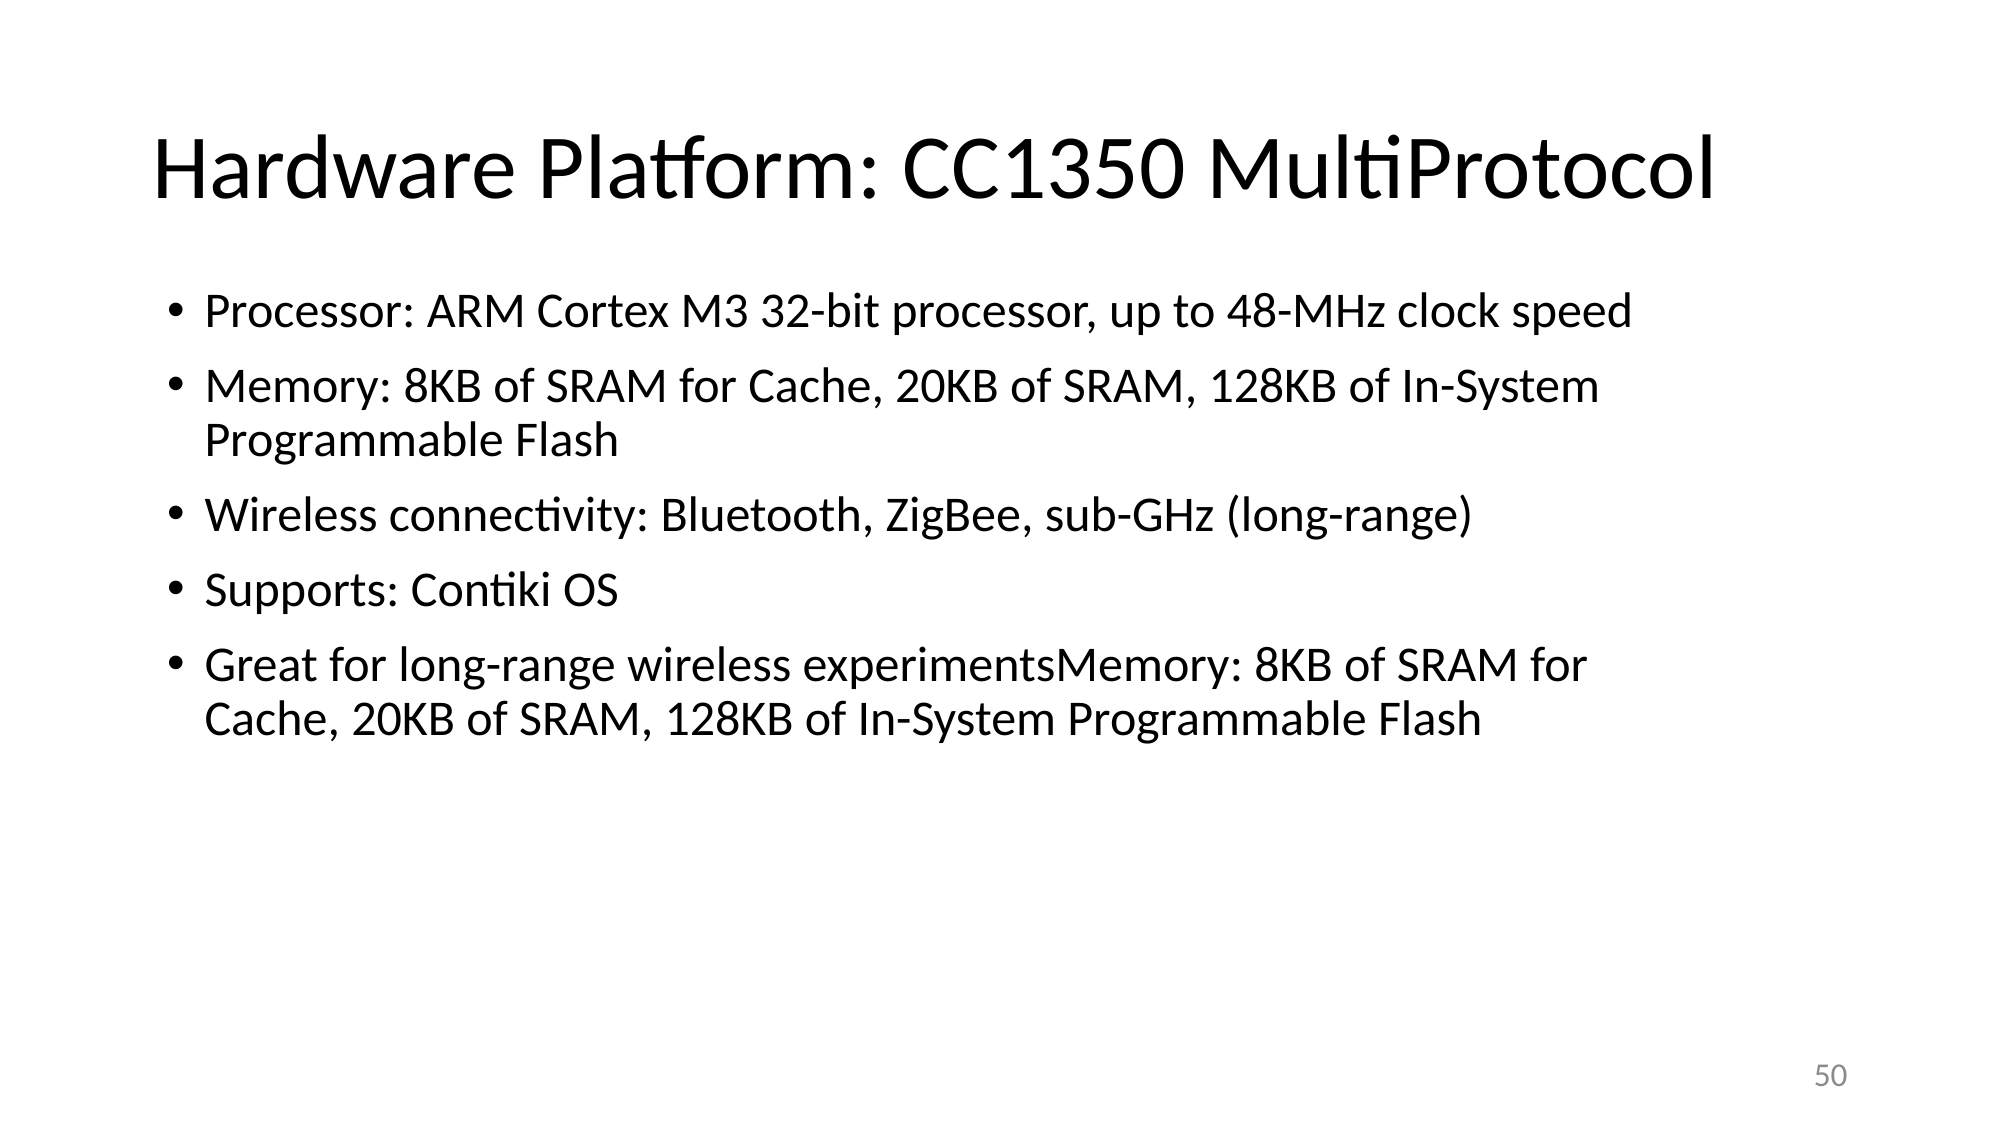

# Hardware Platform: CC1350 MultiProtocol
Processor: ARM Cortex M3 32-bit processor, up to 48-MHz clock speed
Memory: 8KB of SRAM for Cache, 20KB of SRAM, 128KB of In-System Programmable Flash
Wireless connectivity: Bluetooth, ZigBee, sub-GHz (long-range)
Supports: Contiki OS
Great for long-range wireless experimentsMemory: 8KB of SRAM for Cache, 20KB of SRAM, 128KB of In-System Programmable Flash

50